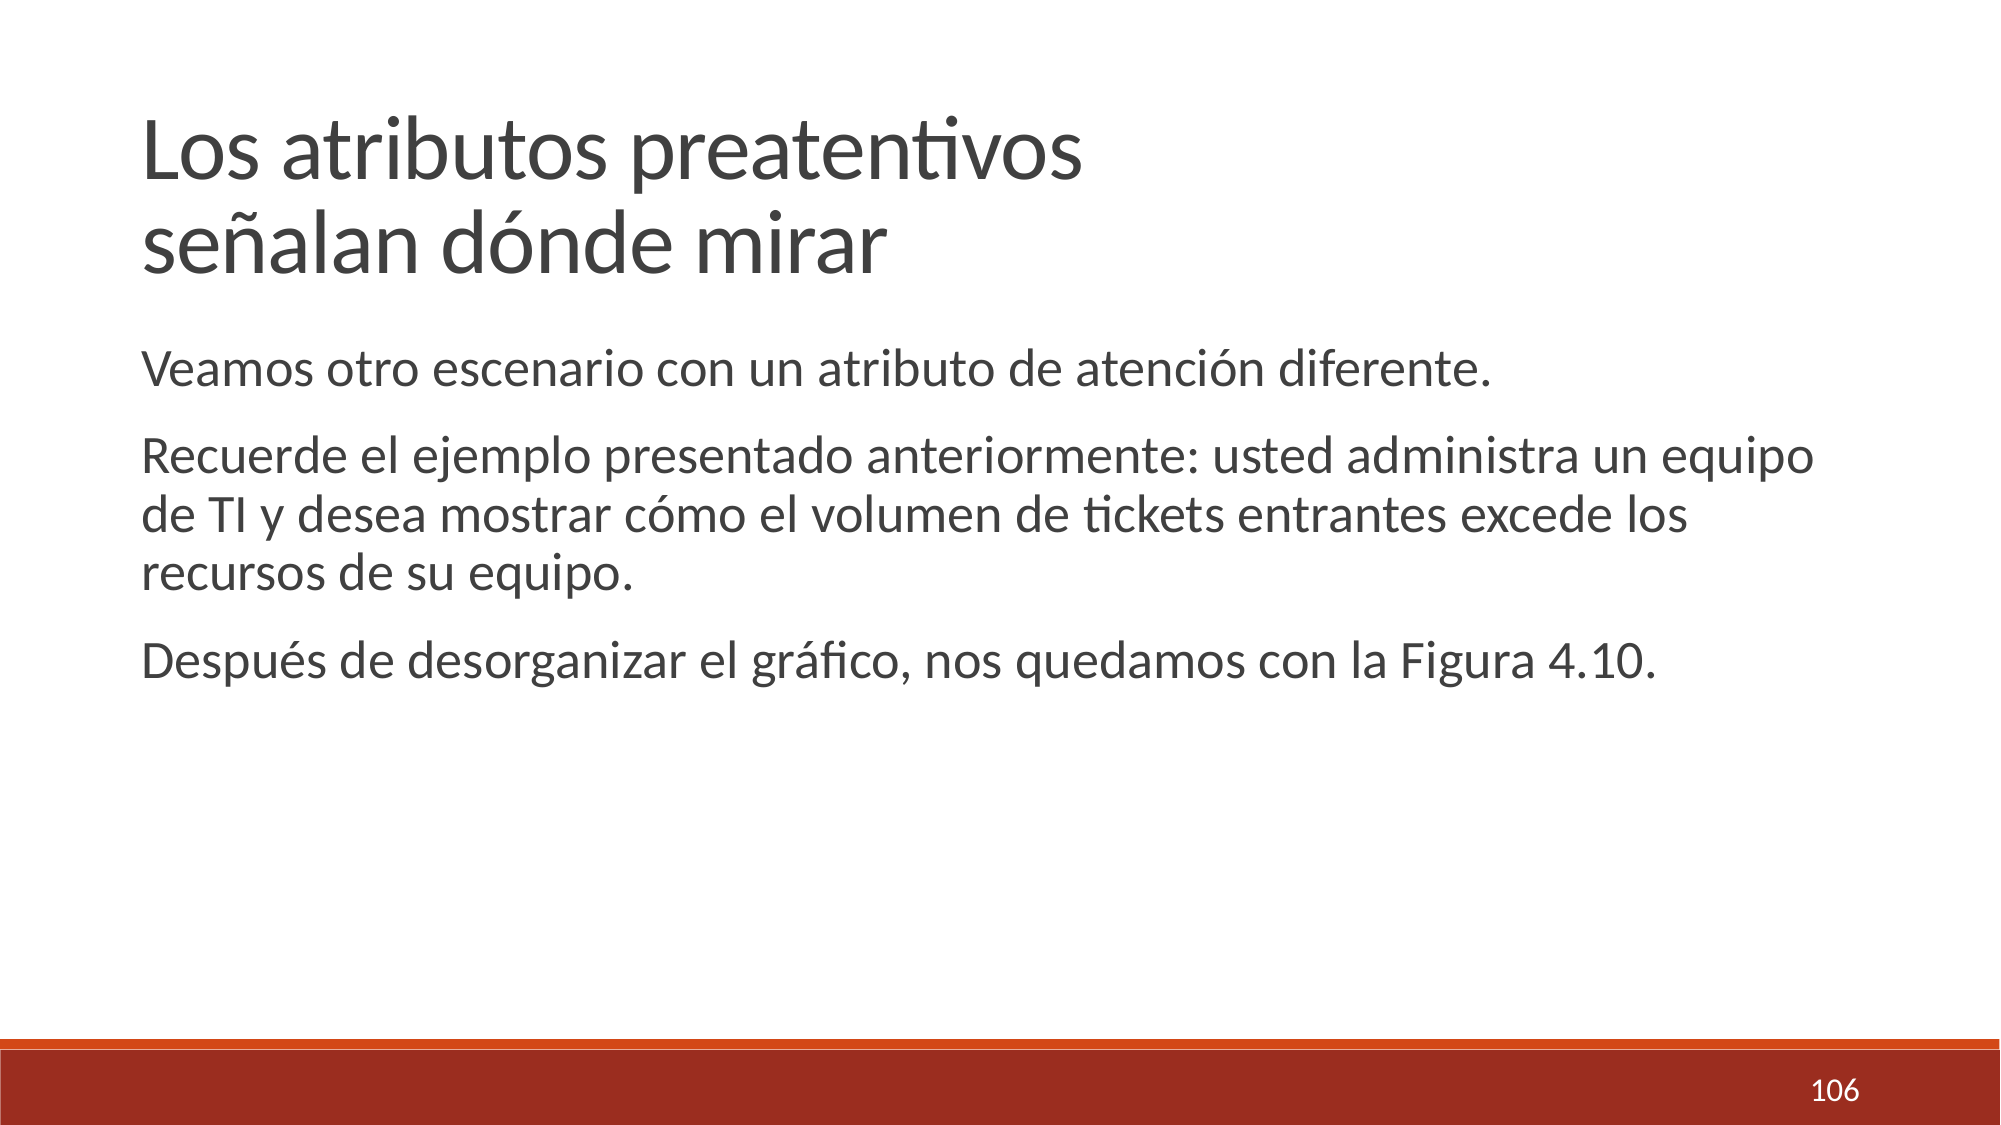

Los atributos preatentivos
señalan dónde mirar
Veamos otro escenario con un atributo de atención diferente.
Recuerde el ejemplo presentado anteriormente: usted administra un equipo de TI y desea mostrar cómo el volumen de tickets entrantes excede los recursos de su equipo.
Después de desorganizar el gráfico, nos quedamos con la Figura 4.10.

106